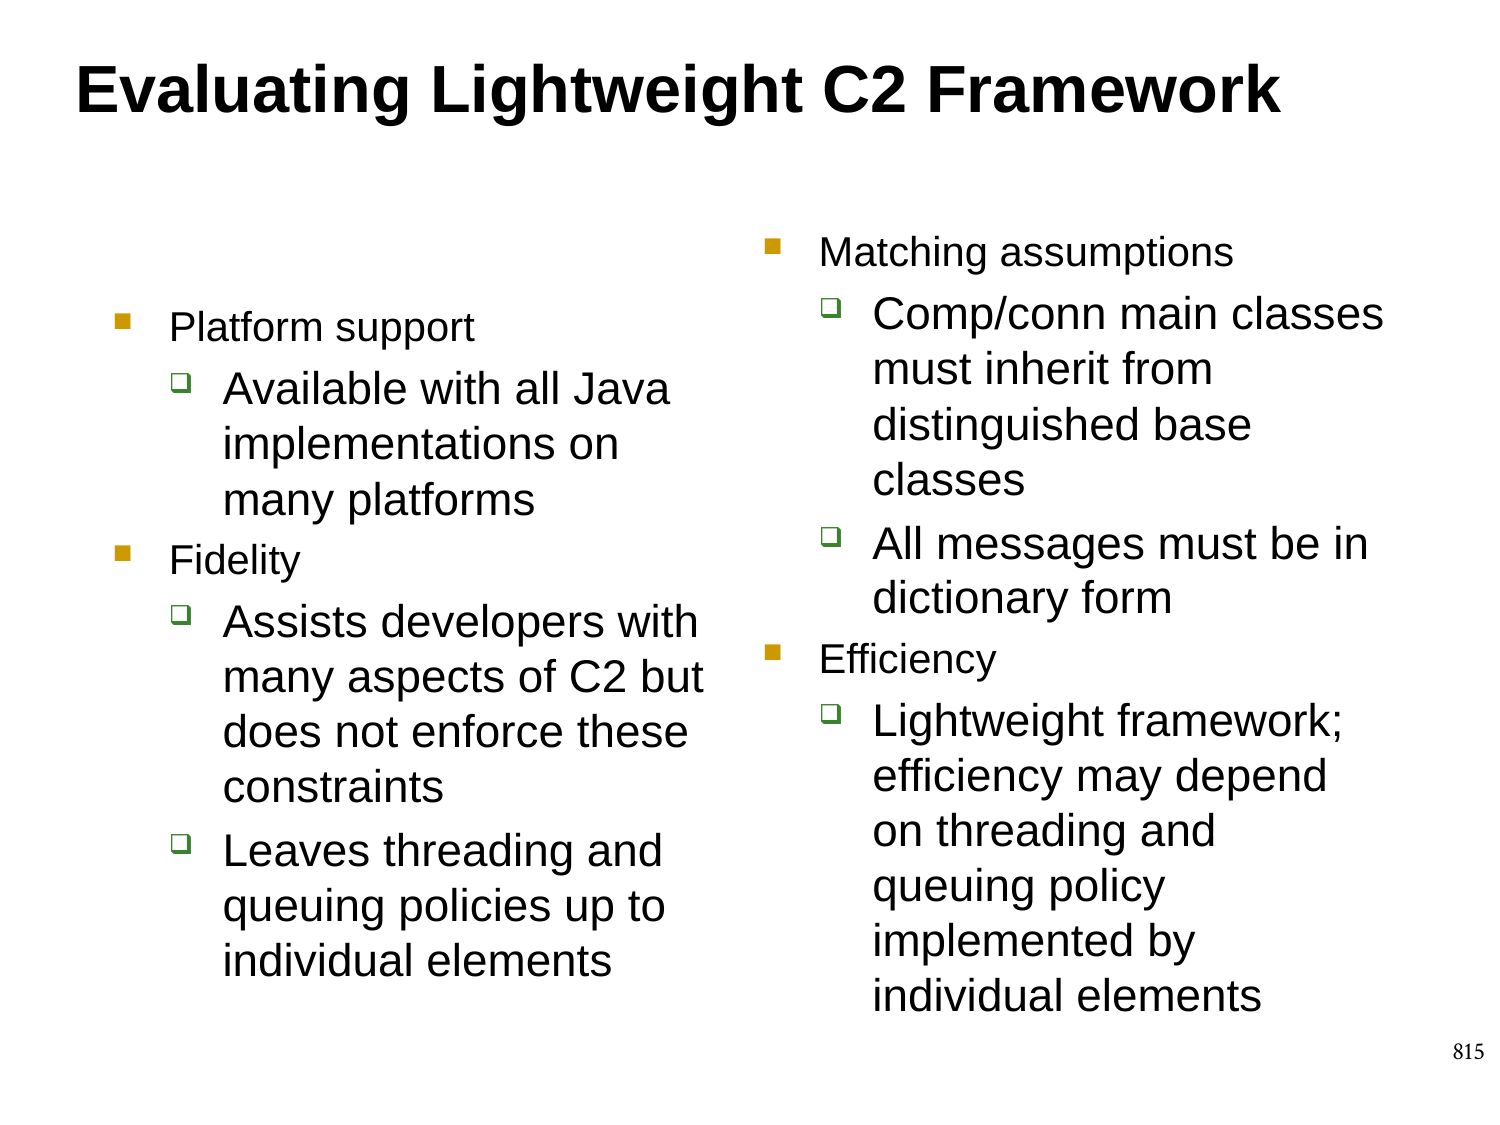

# Evaluating Lightweight C2 Framework
Matching assumptions
Comp/conn main classes must inherit from distinguished base classes
All messages must be in dictionary form
Efficiency
Lightweight framework; efficiency may depend on threading and queuing policy implemented by individual elements
Platform support
Available with all Java implementations on many platforms
Fidelity
Assists developers with many aspects of C2 but does not enforce these constraints
Leaves threading and queuing policies up to individual elements
815